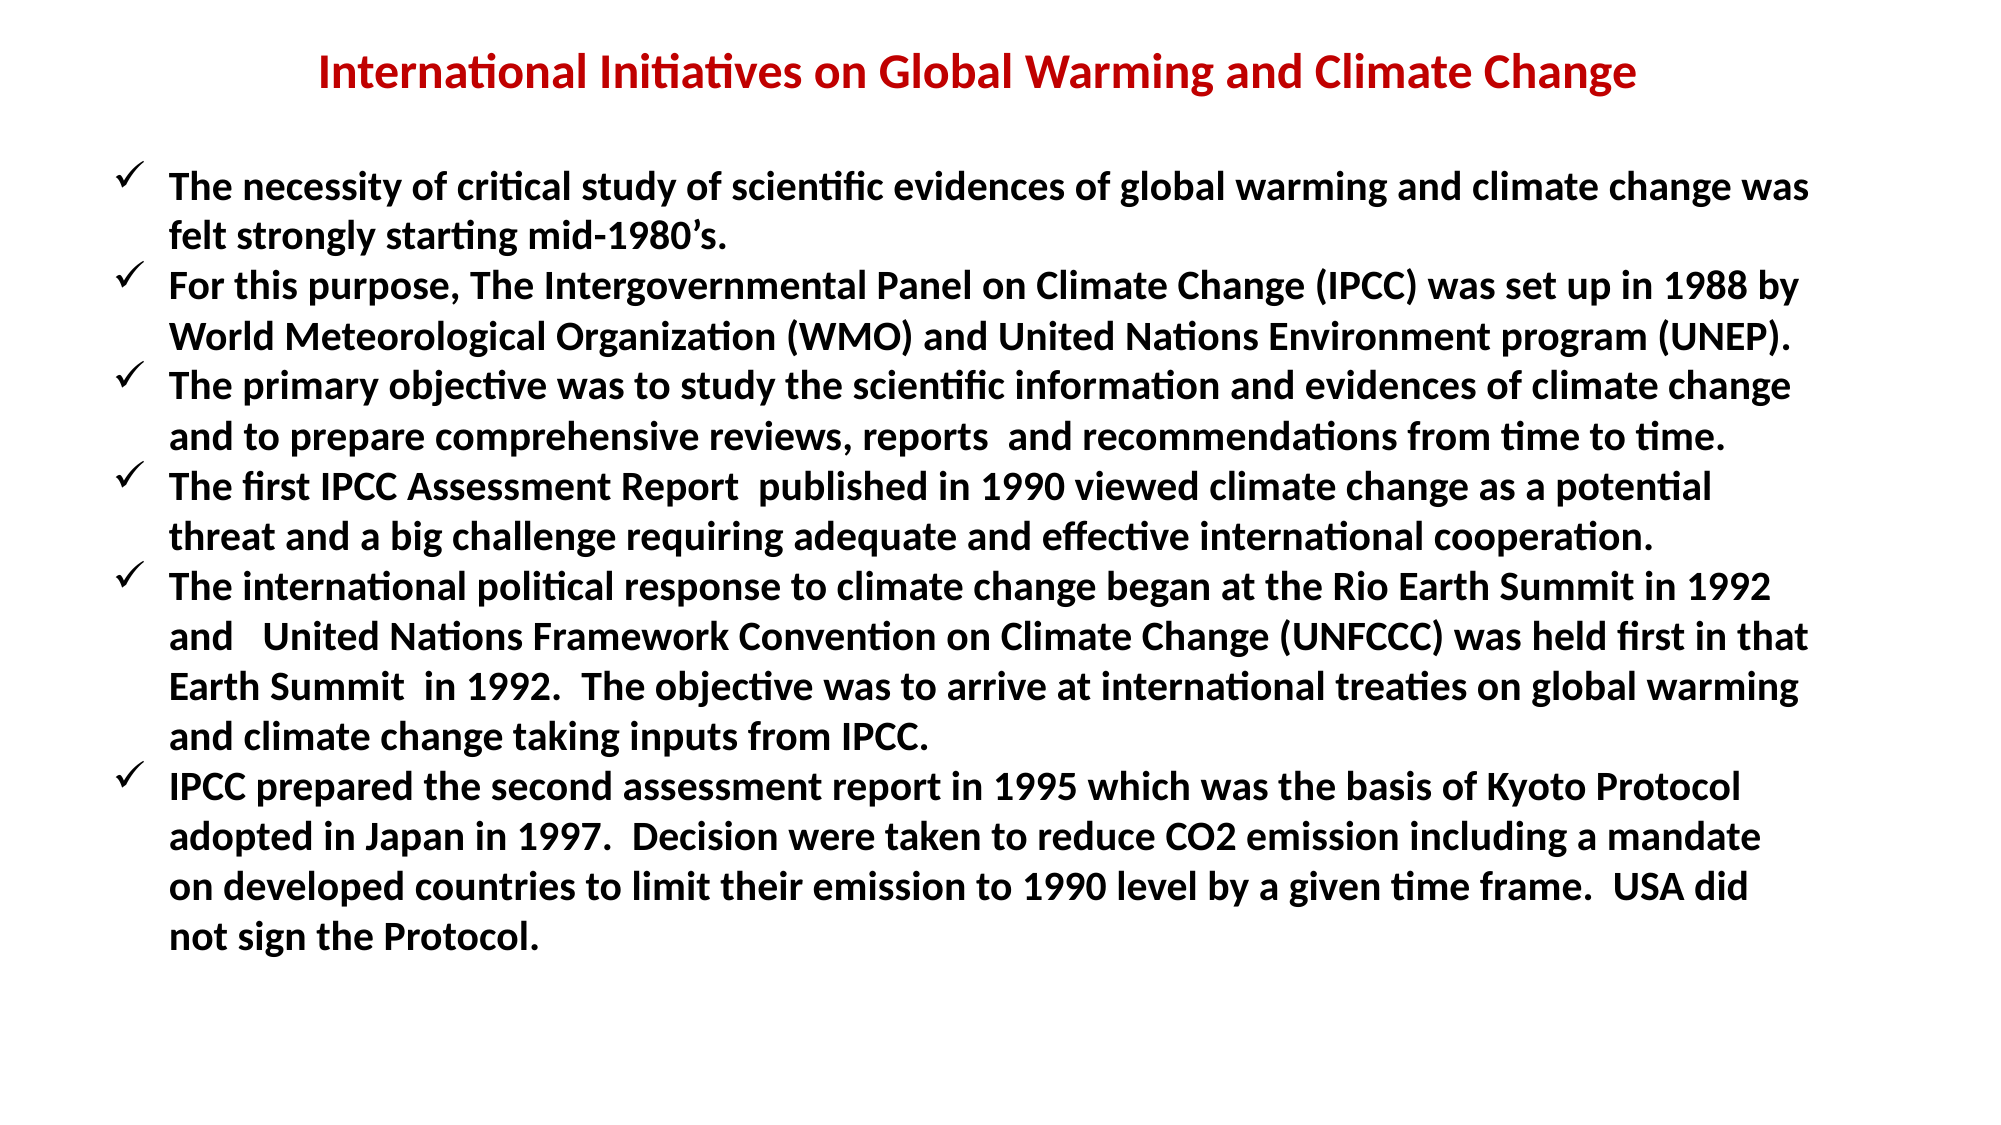

International Initiatives on Global Warming and Climate Change
The necessity of critical study of scientific evidences of global warming and climate change was felt strongly starting mid-1980’s.
For this purpose, The Intergovernmental Panel on Climate Change (IPCC) was set up in 1988 by World Meteorological Organization (WMO) and United Nations Environment program (UNEP).
The primary objective was to study the scientific information and evidences of climate change and to prepare comprehensive reviews, reports  and recommendations from time to time.
The first IPCC Assessment Report  published in 1990 viewed climate change as a potential threat and a big challenge requiring adequate and effective international cooperation.
The international political response to climate change began at the Rio Earth Summit in 1992 and   United Nations Framework Convention on Climate Change (UNFCCC) was held first in that Earth Summit  in 1992.  The objective was to arrive at international treaties on global warming and climate change taking inputs from IPCC.
IPCC prepared the second assessment report in 1995 which was the basis of Kyoto Protocol adopted in Japan in 1997.  Decision were taken to reduce CO2 emission including a mandate on developed countries to limit their emission to 1990 level by a given time frame.  USA did not sign the Protocol.